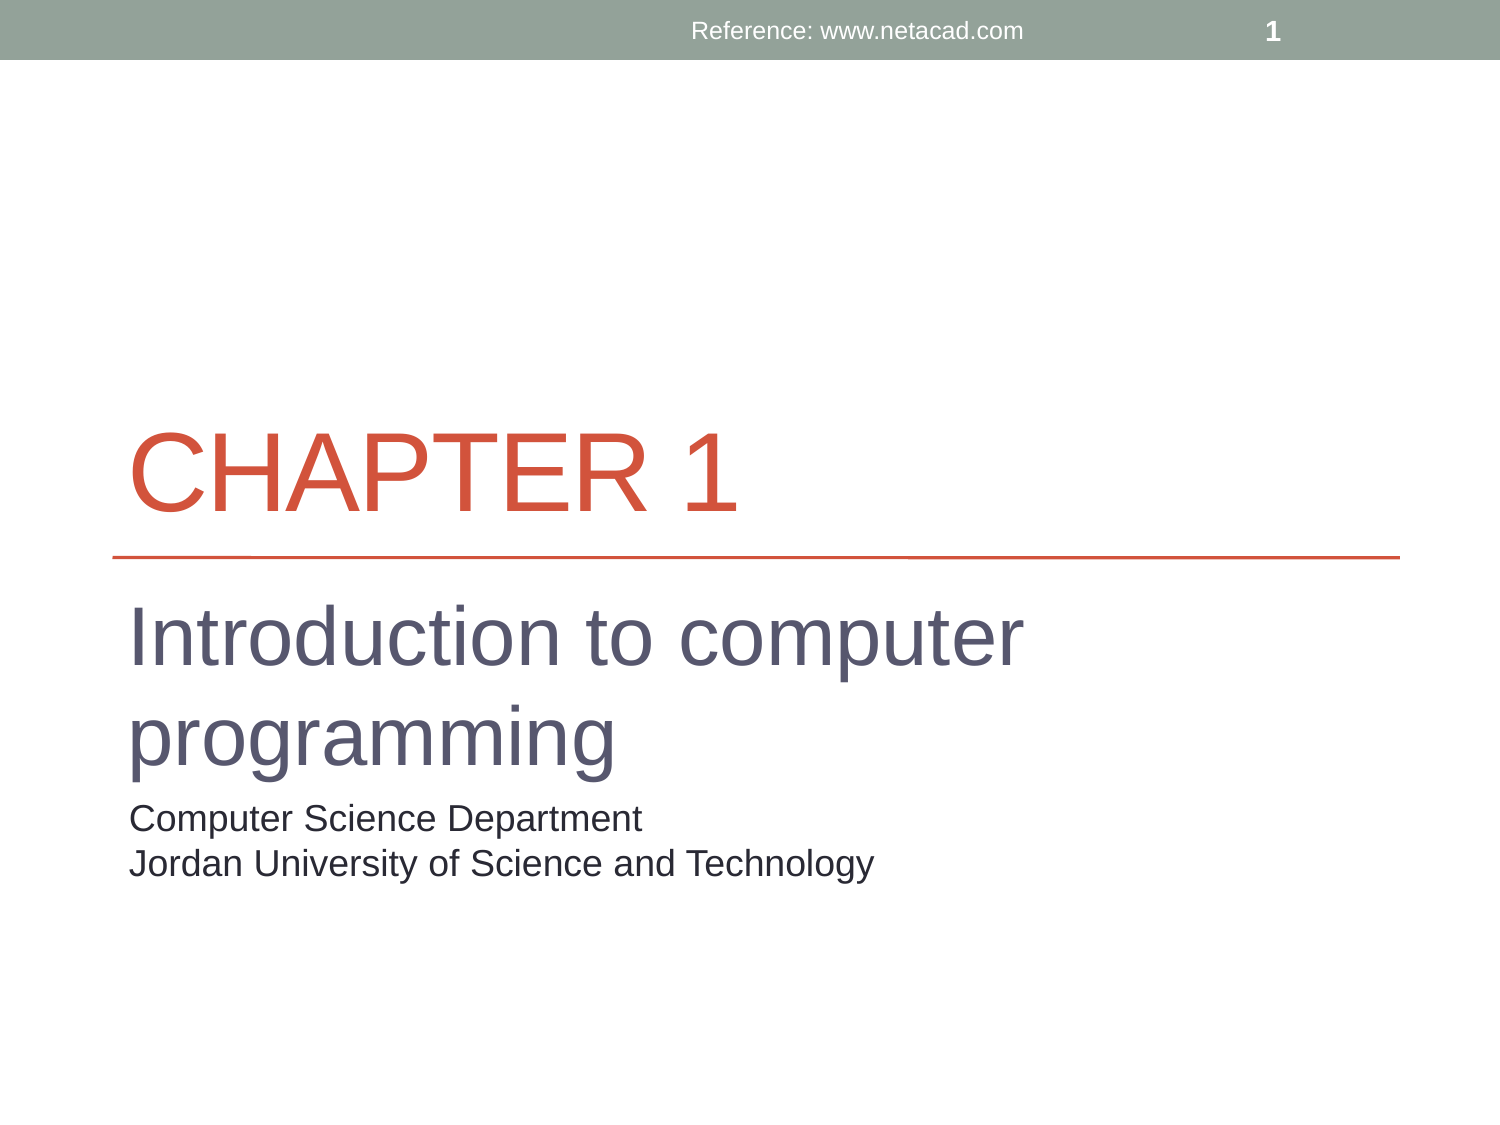

Reference: www.netacad.com
1
# Chapter 1
Introduction to computer programming

Computer Science Department
Jordan University of Science and Technology